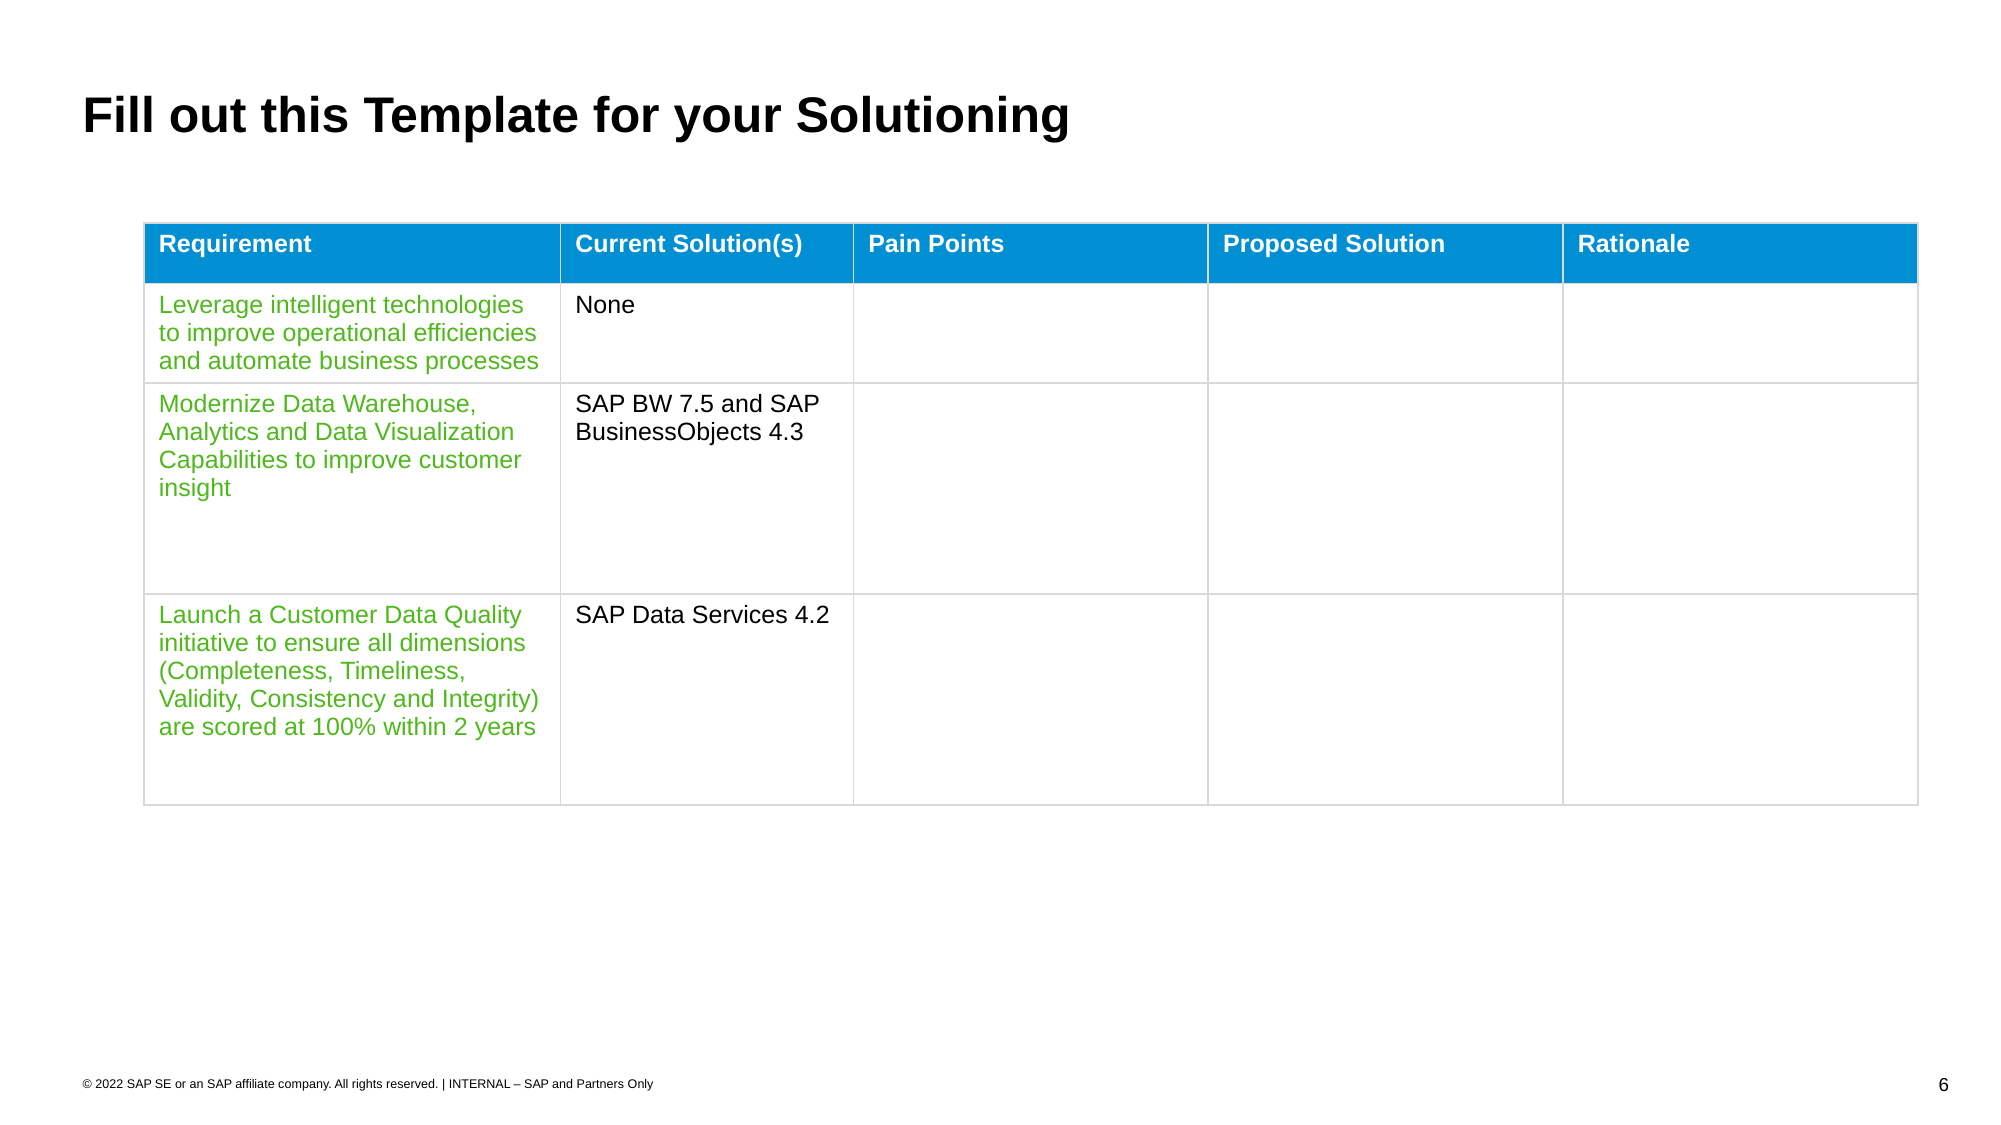

# Fill out this Template for your Solutioning
| Requirement | Current Solution(s) | Pain Points | Proposed Solution | Rationale |
| --- | --- | --- | --- | --- |
| Leverage intelligent technologies to improve operational efficiencies and automate business processes | None |  |  |  |
| Modernize Data Warehouse, Analytics and Data Visualization Capabilities to improve customer insight | SAP BW 7.5 and SAP BusinessObjects 4.3 |  |  |  |
| Launch a Customer Data Quality initiative to ensure all dimensions (Completeness, Timeliness, Validity, Consistency and Integrity) are scored at 100% within 2 years | SAP Data Services 4.2 |  |  |  |